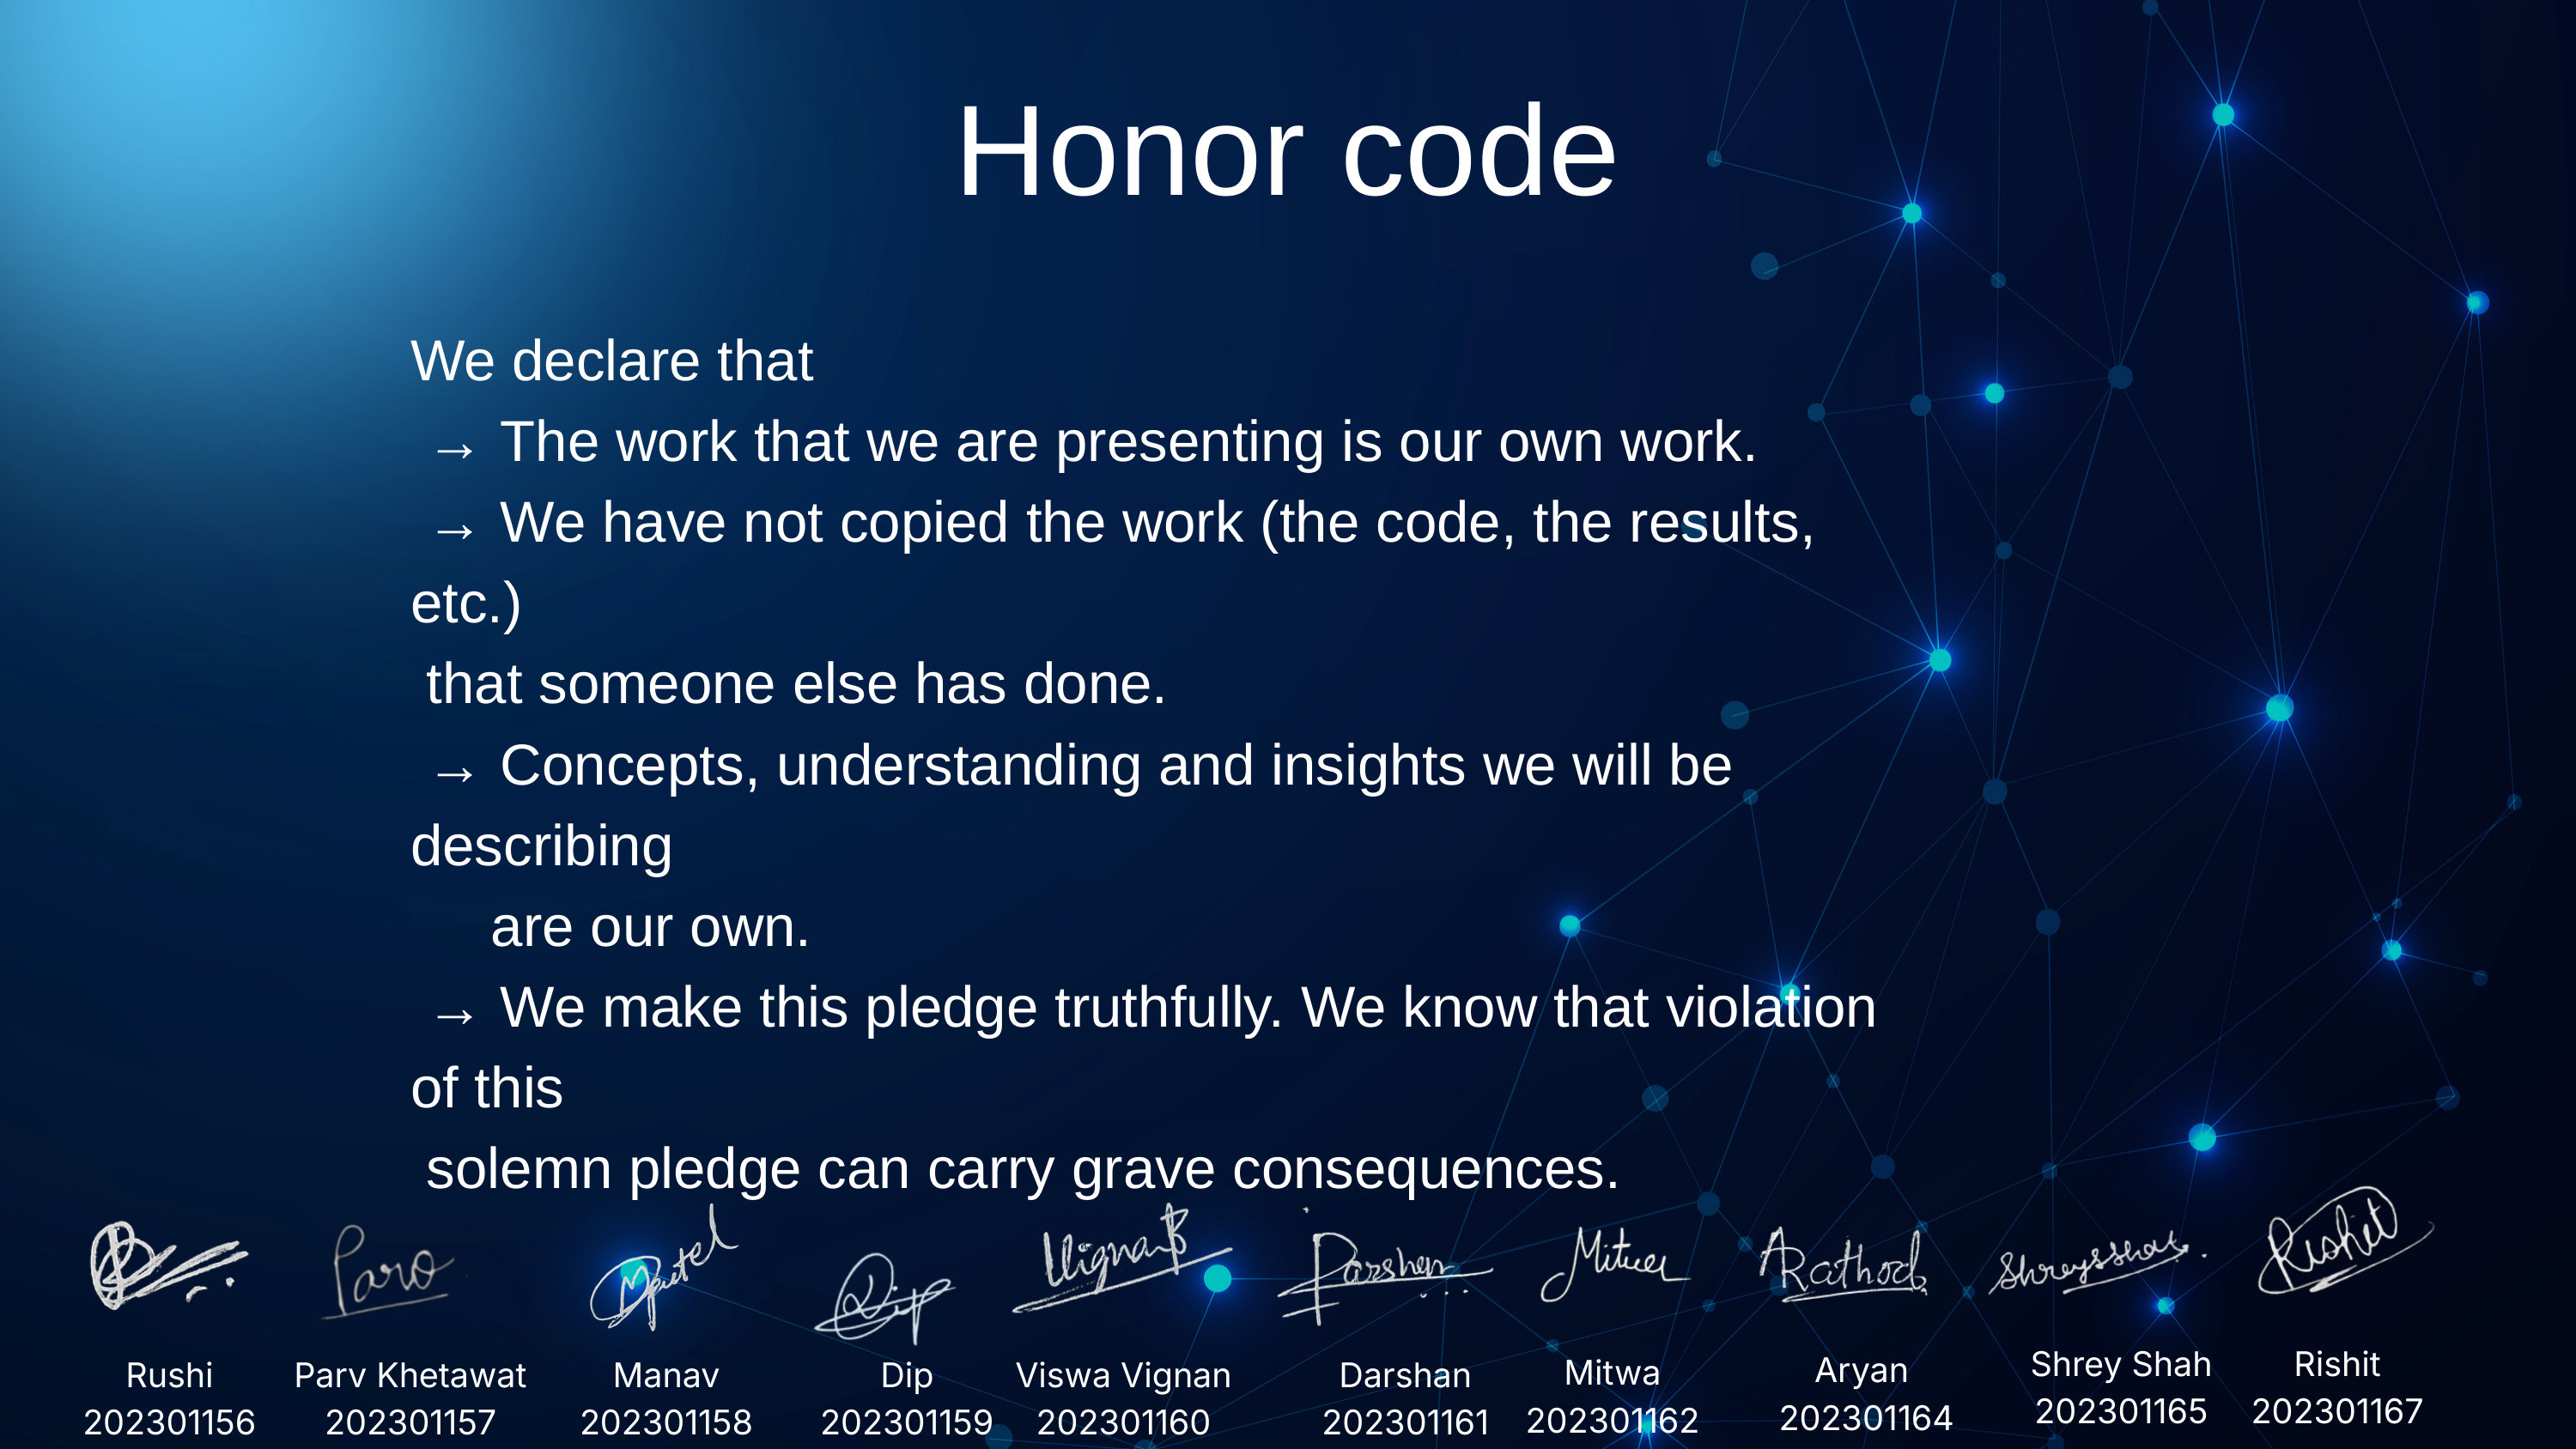

Honor code

We declare that
 → The work that we are presenting is our own work.
 → We have not copied the work (the code, the results, etc.)
 that someone else has done.
 → Concepts, understanding and insights we will be describing
     are our own.
 → We make this pledge truthfully. We know that violation of this
 solemn pledge can carry grave consequences.

Rishit
202301167

Rushi
202301156

Viswa Vignan
202301160

Darshan
202301161

Mitwa
202301162

Manav
202301158

Shrey Shah
202301165

Dip
202301159

Aryan
202301164

Parv Khetawat
202301157